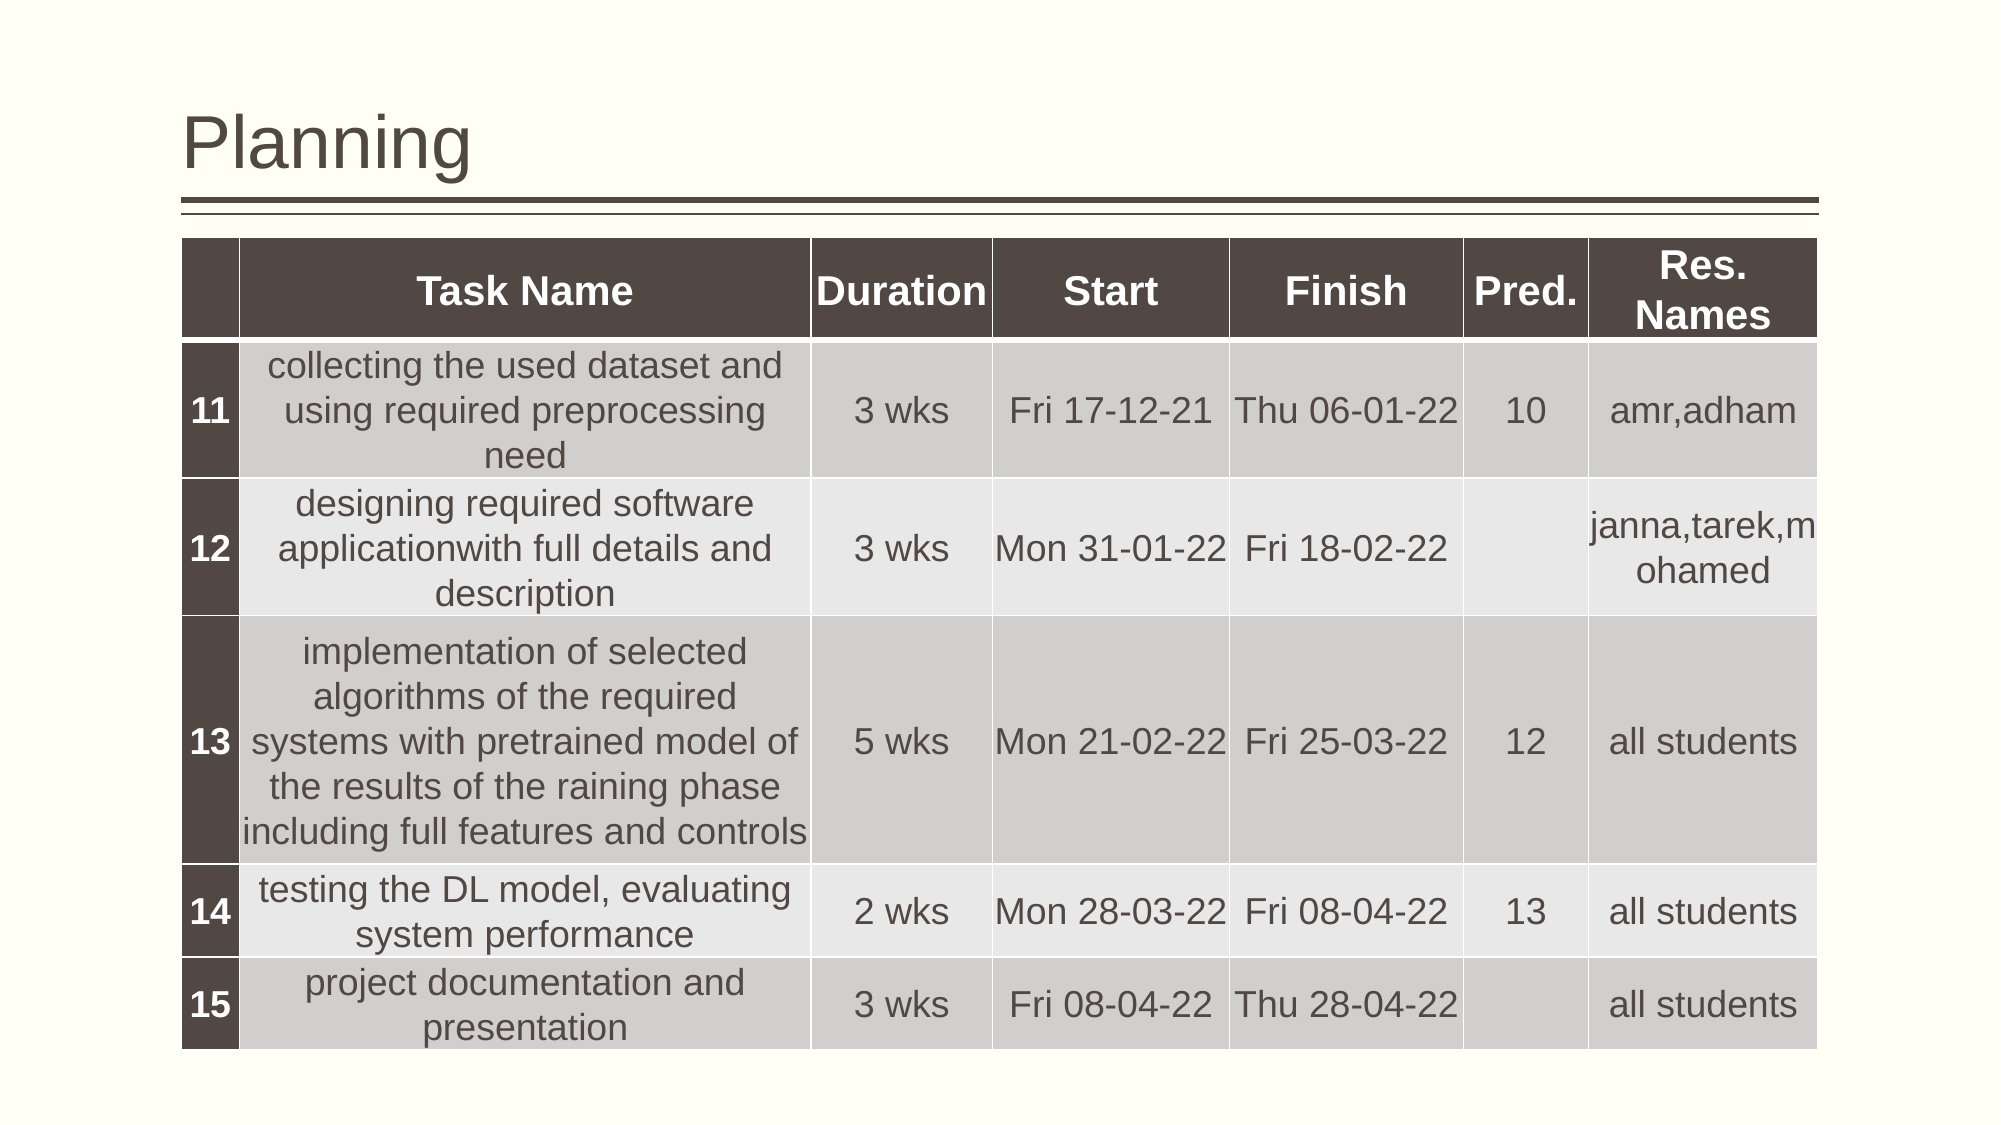

# Planning
|  | Task Name | Duration | Start | Finish | Pred. | Res. Names |
| --- | --- | --- | --- | --- | --- | --- |
| 11 | collecting the used dataset and using required preprocessing need | 3 wks | Fri 17-12-21 | Thu 06-01-22 | 10 | amr,adham |
| 12 | designing required software applicationwith full details and description | 3 wks | Mon 31-01-22 | Fri 18-02-22 |  | janna,tarek,mohamed |
| 13 | implementation of selected algorithms of the required systems with pretrained model of the results of the raining phase including full features and controls | 5 wks | Mon 21-02-22 | Fri 25-03-22 | 12 | all students |
| 14 | testing the DL model, evaluating system performance | 2 wks | Mon 28-03-22 | Fri 08-04-22 | 13 | all students |
| 15 | project documentation and presentation | 3 wks | Fri 08-04-22 | Thu 28-04-22 |  | all students |